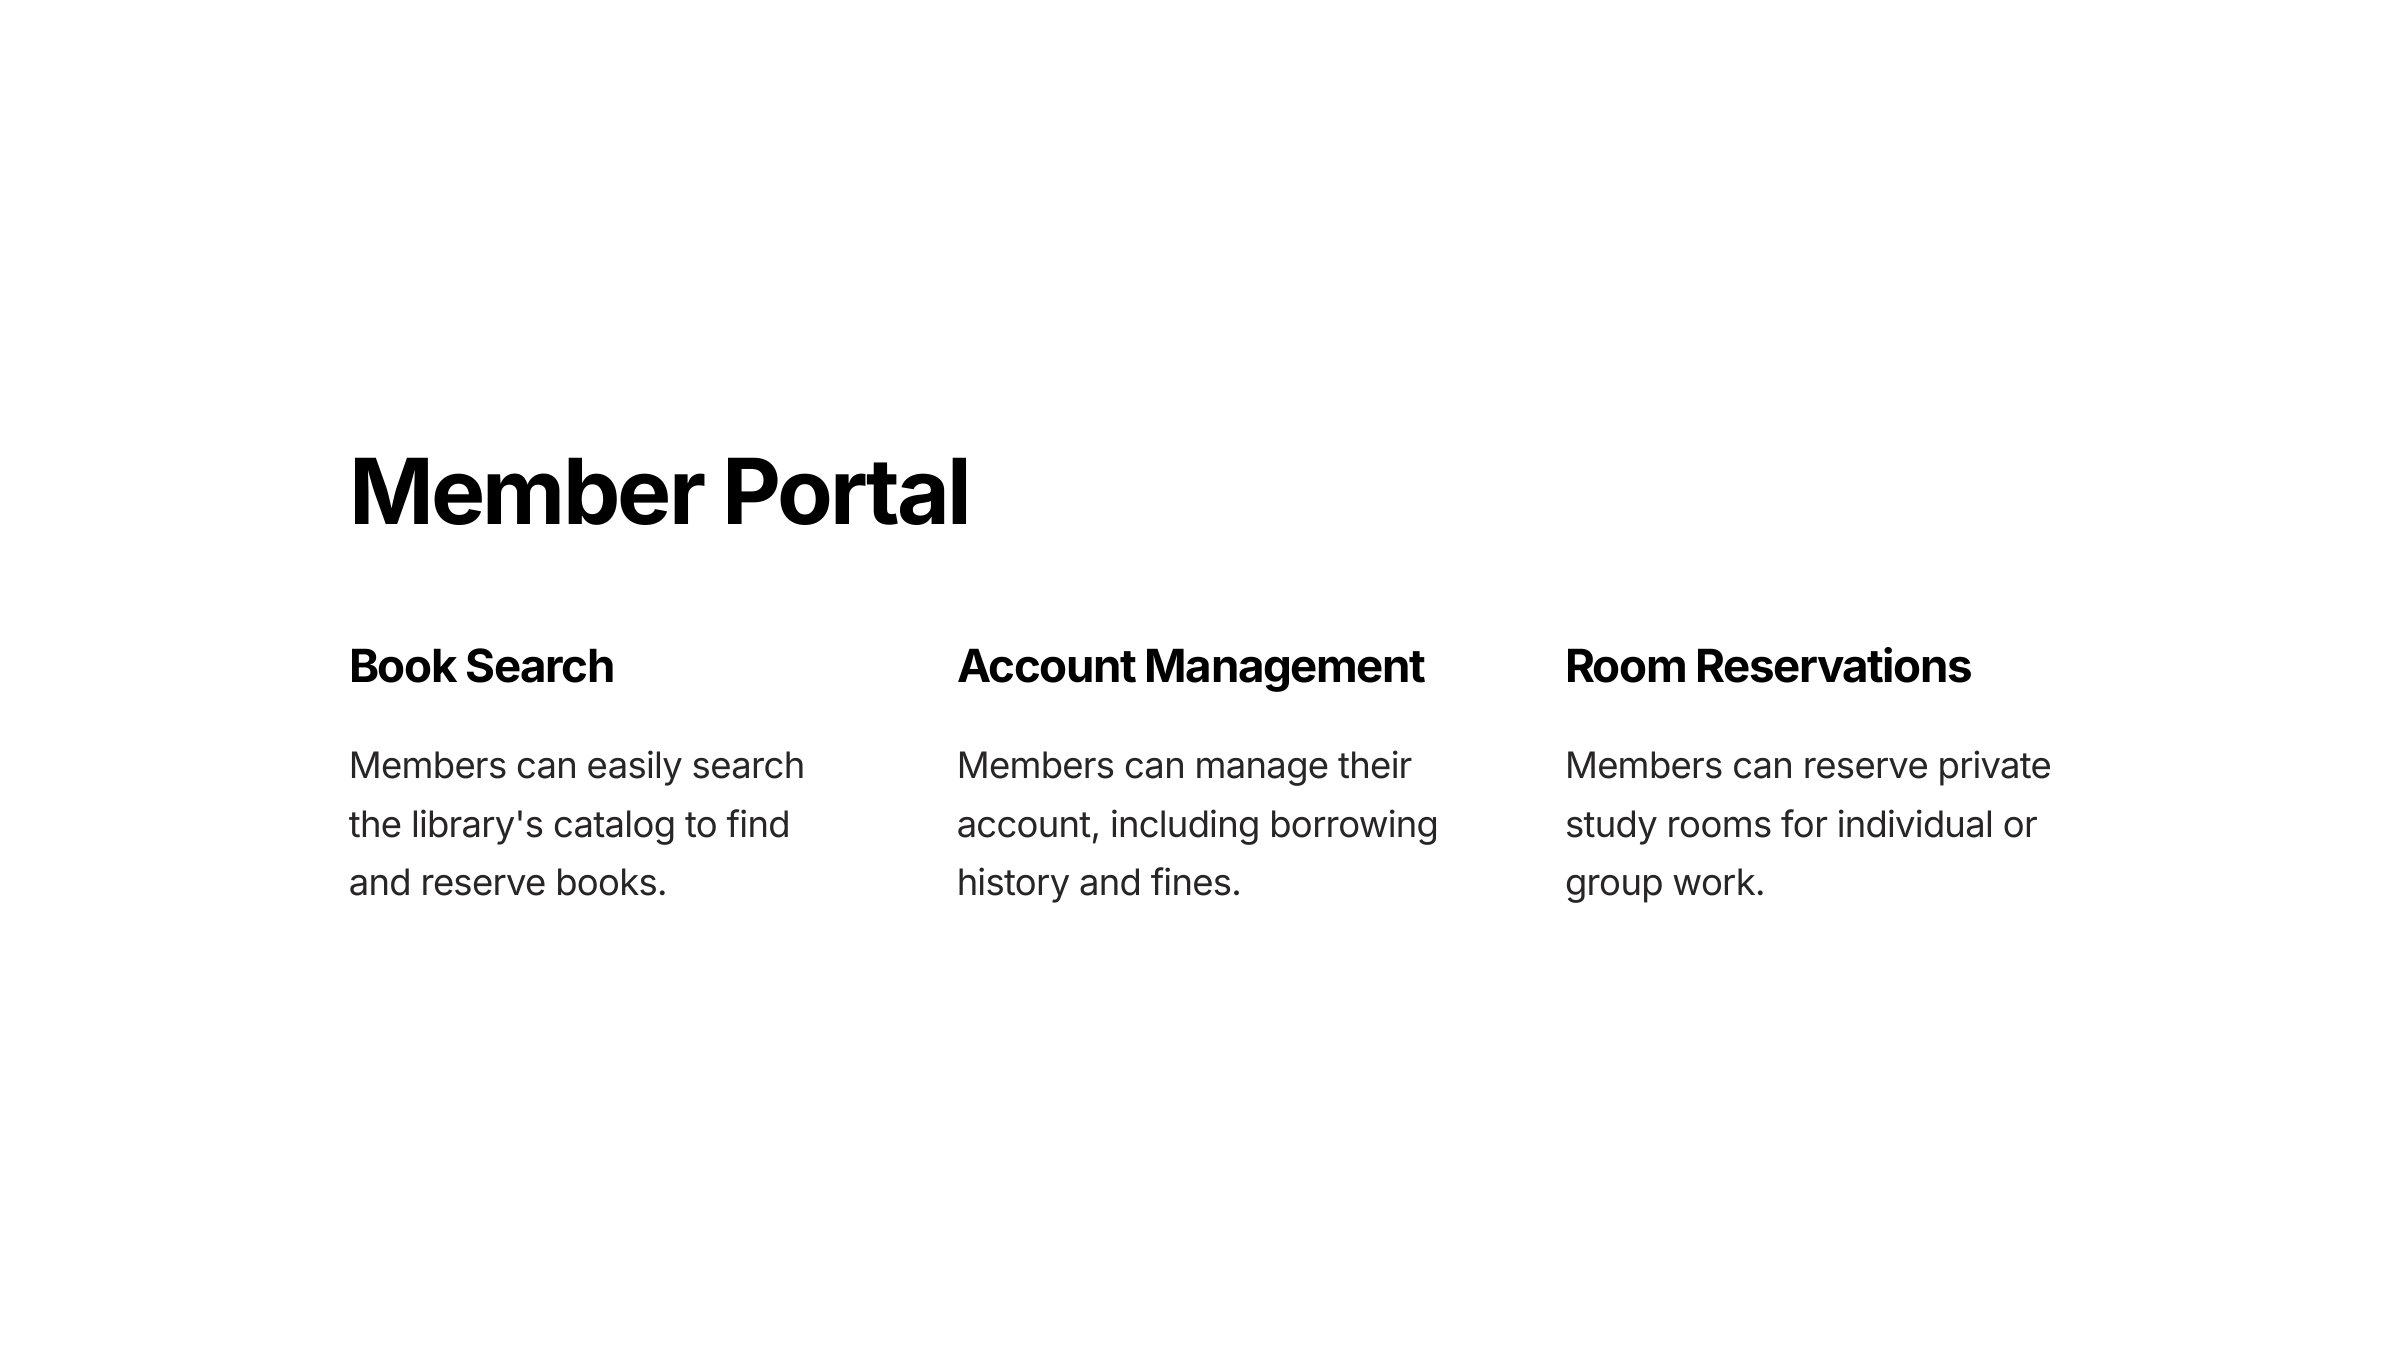

Member Portal
Book Search
Account Management
Room Reservations
Members can easily search the library's catalog to find and reserve books.
Members can manage their account, including borrowing history and fines.
Members can reserve private study rooms for individual or group work.